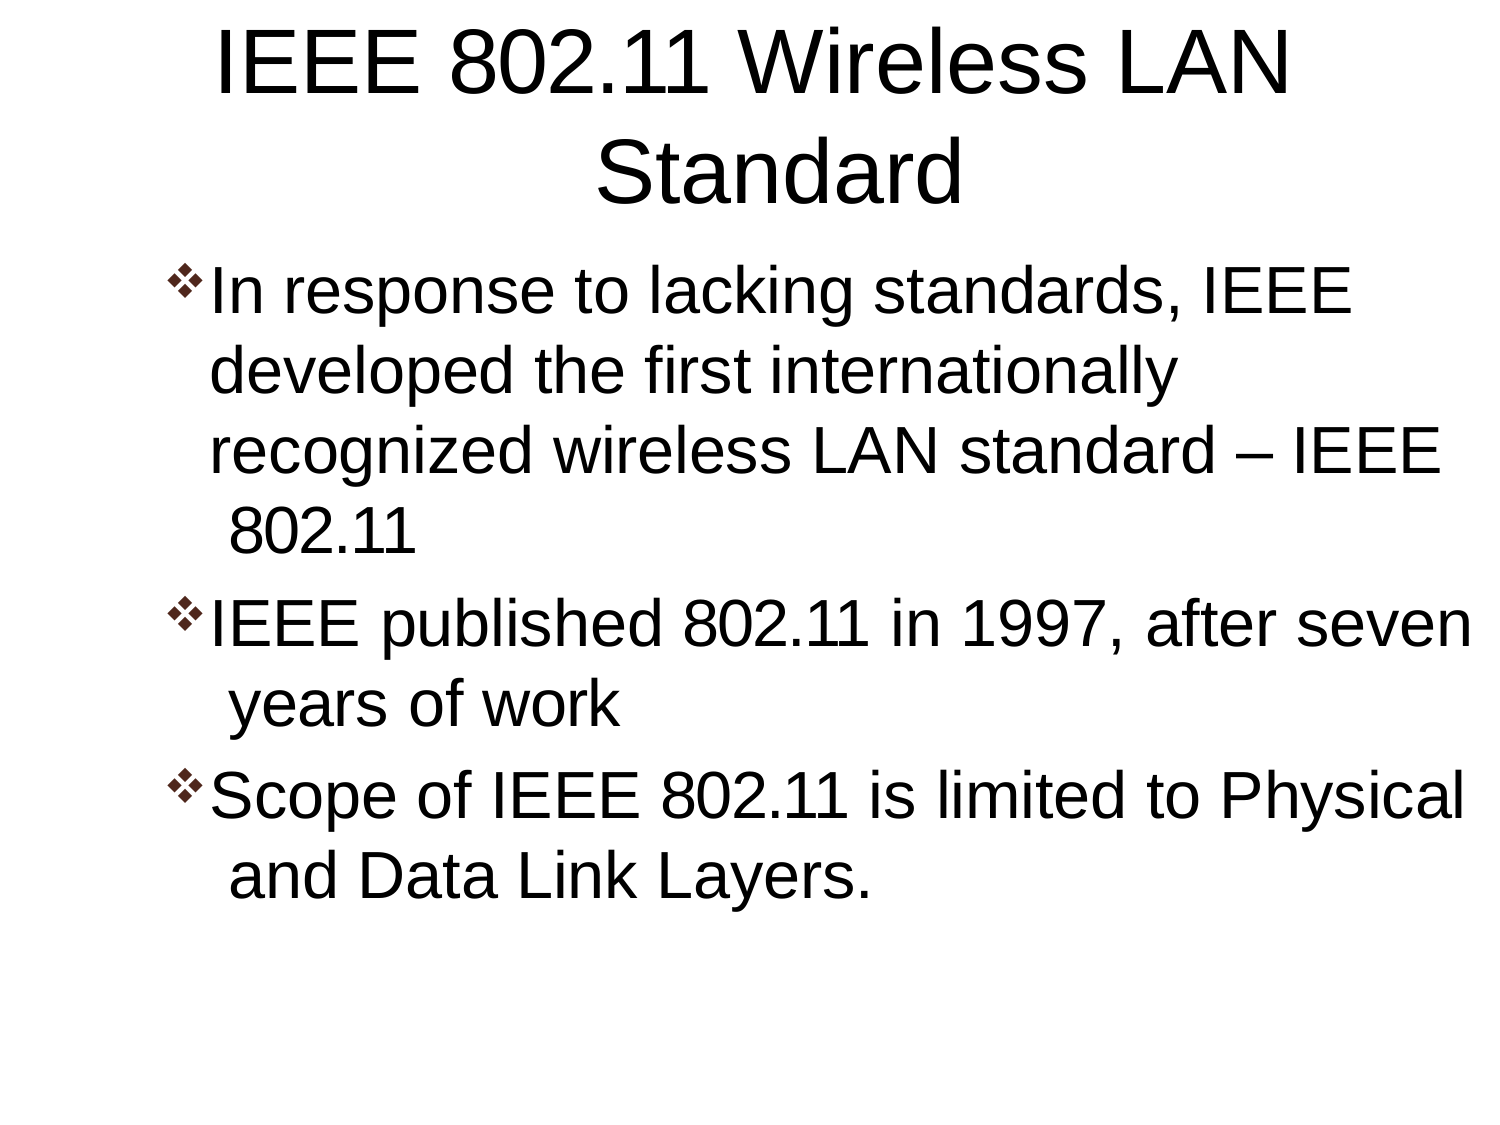

# IEEE 802.11 Wireless LAN  Standard
In response to lacking standards, IEEE  developed the first internationally  recognized wireless LAN standard – IEEE  802.11
IEEE published 802.11 in 1997, after seven  years of work
Scope of IEEE 802.11 is limited to Physical  and Data Link Layers.